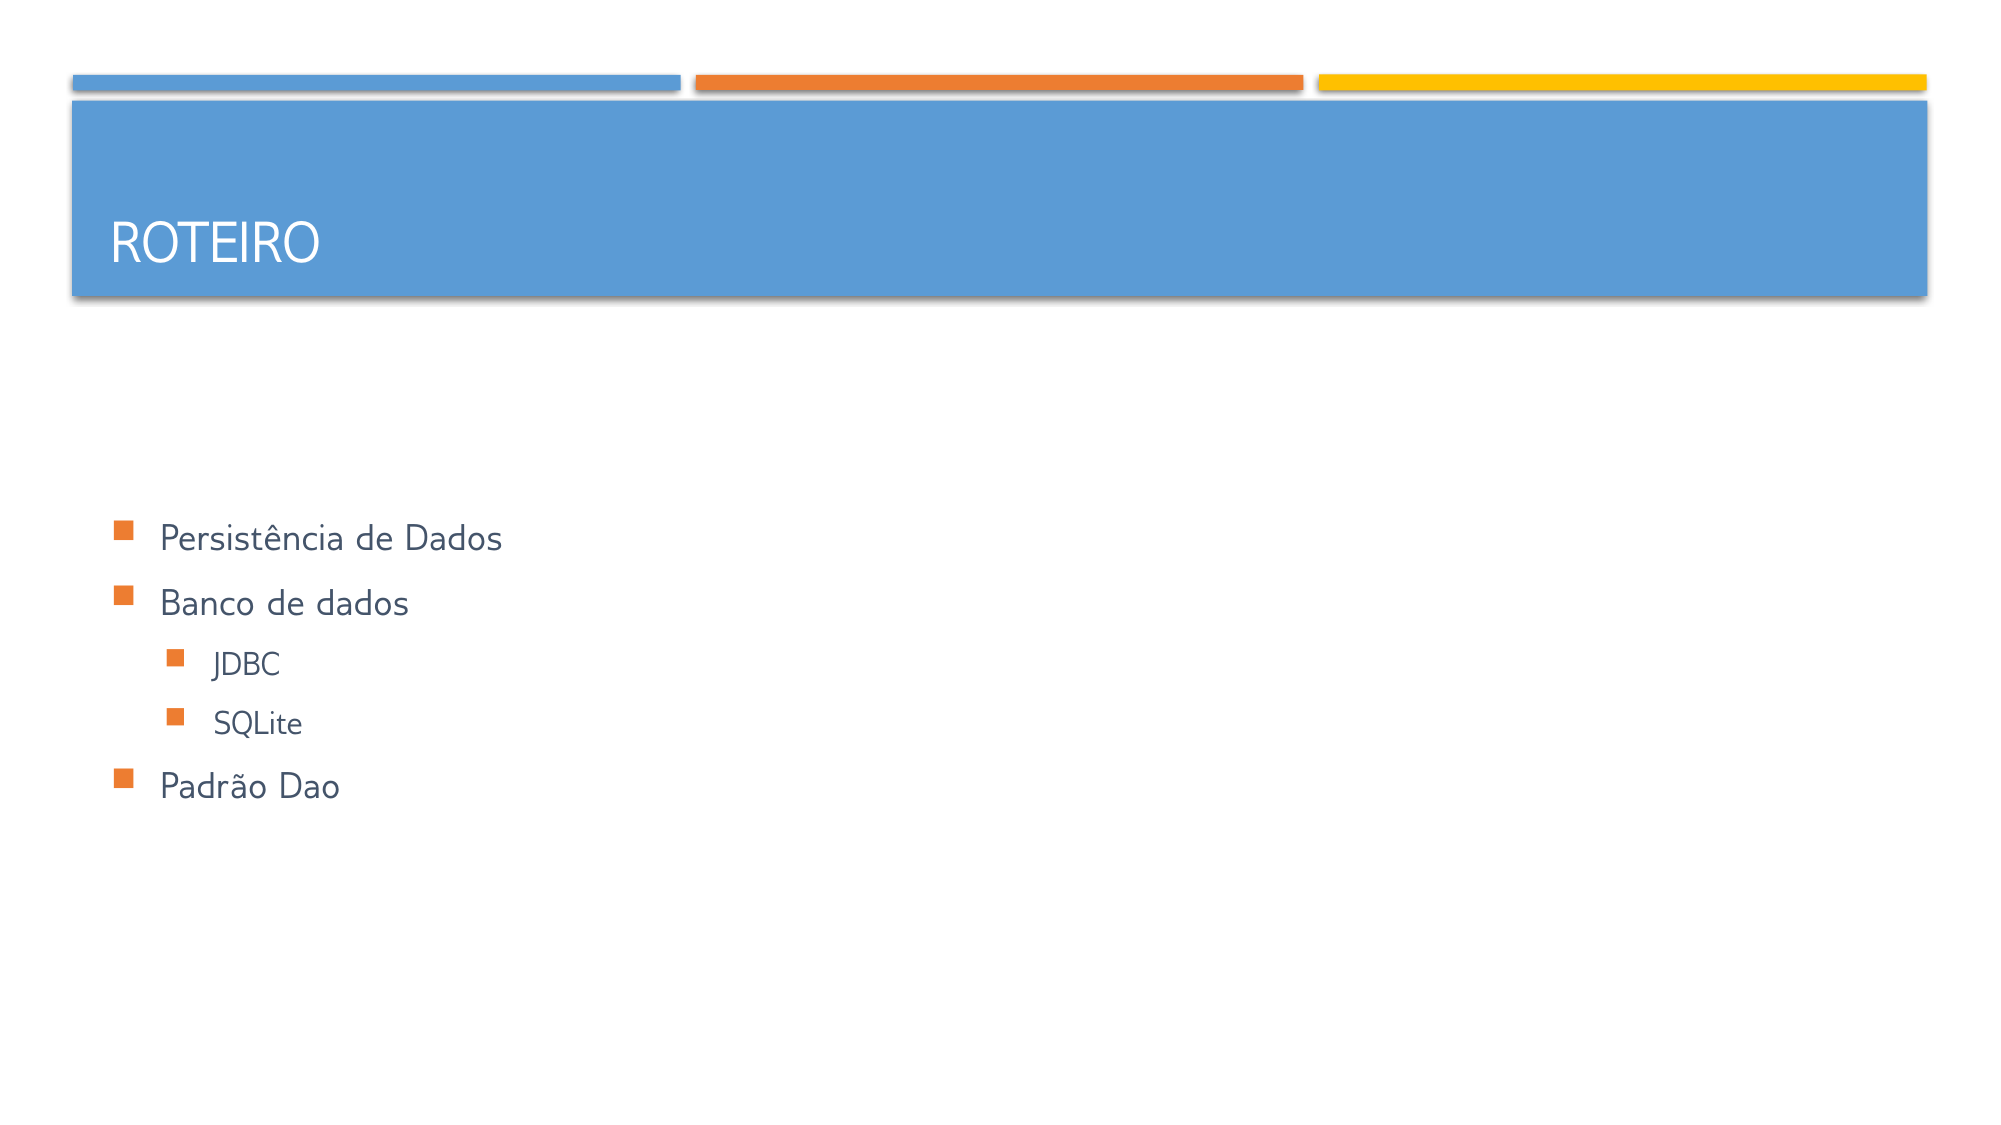

# Roteiro
Persistência de Dados
Banco de dados
JDBC
SQLite
Padrão Dao